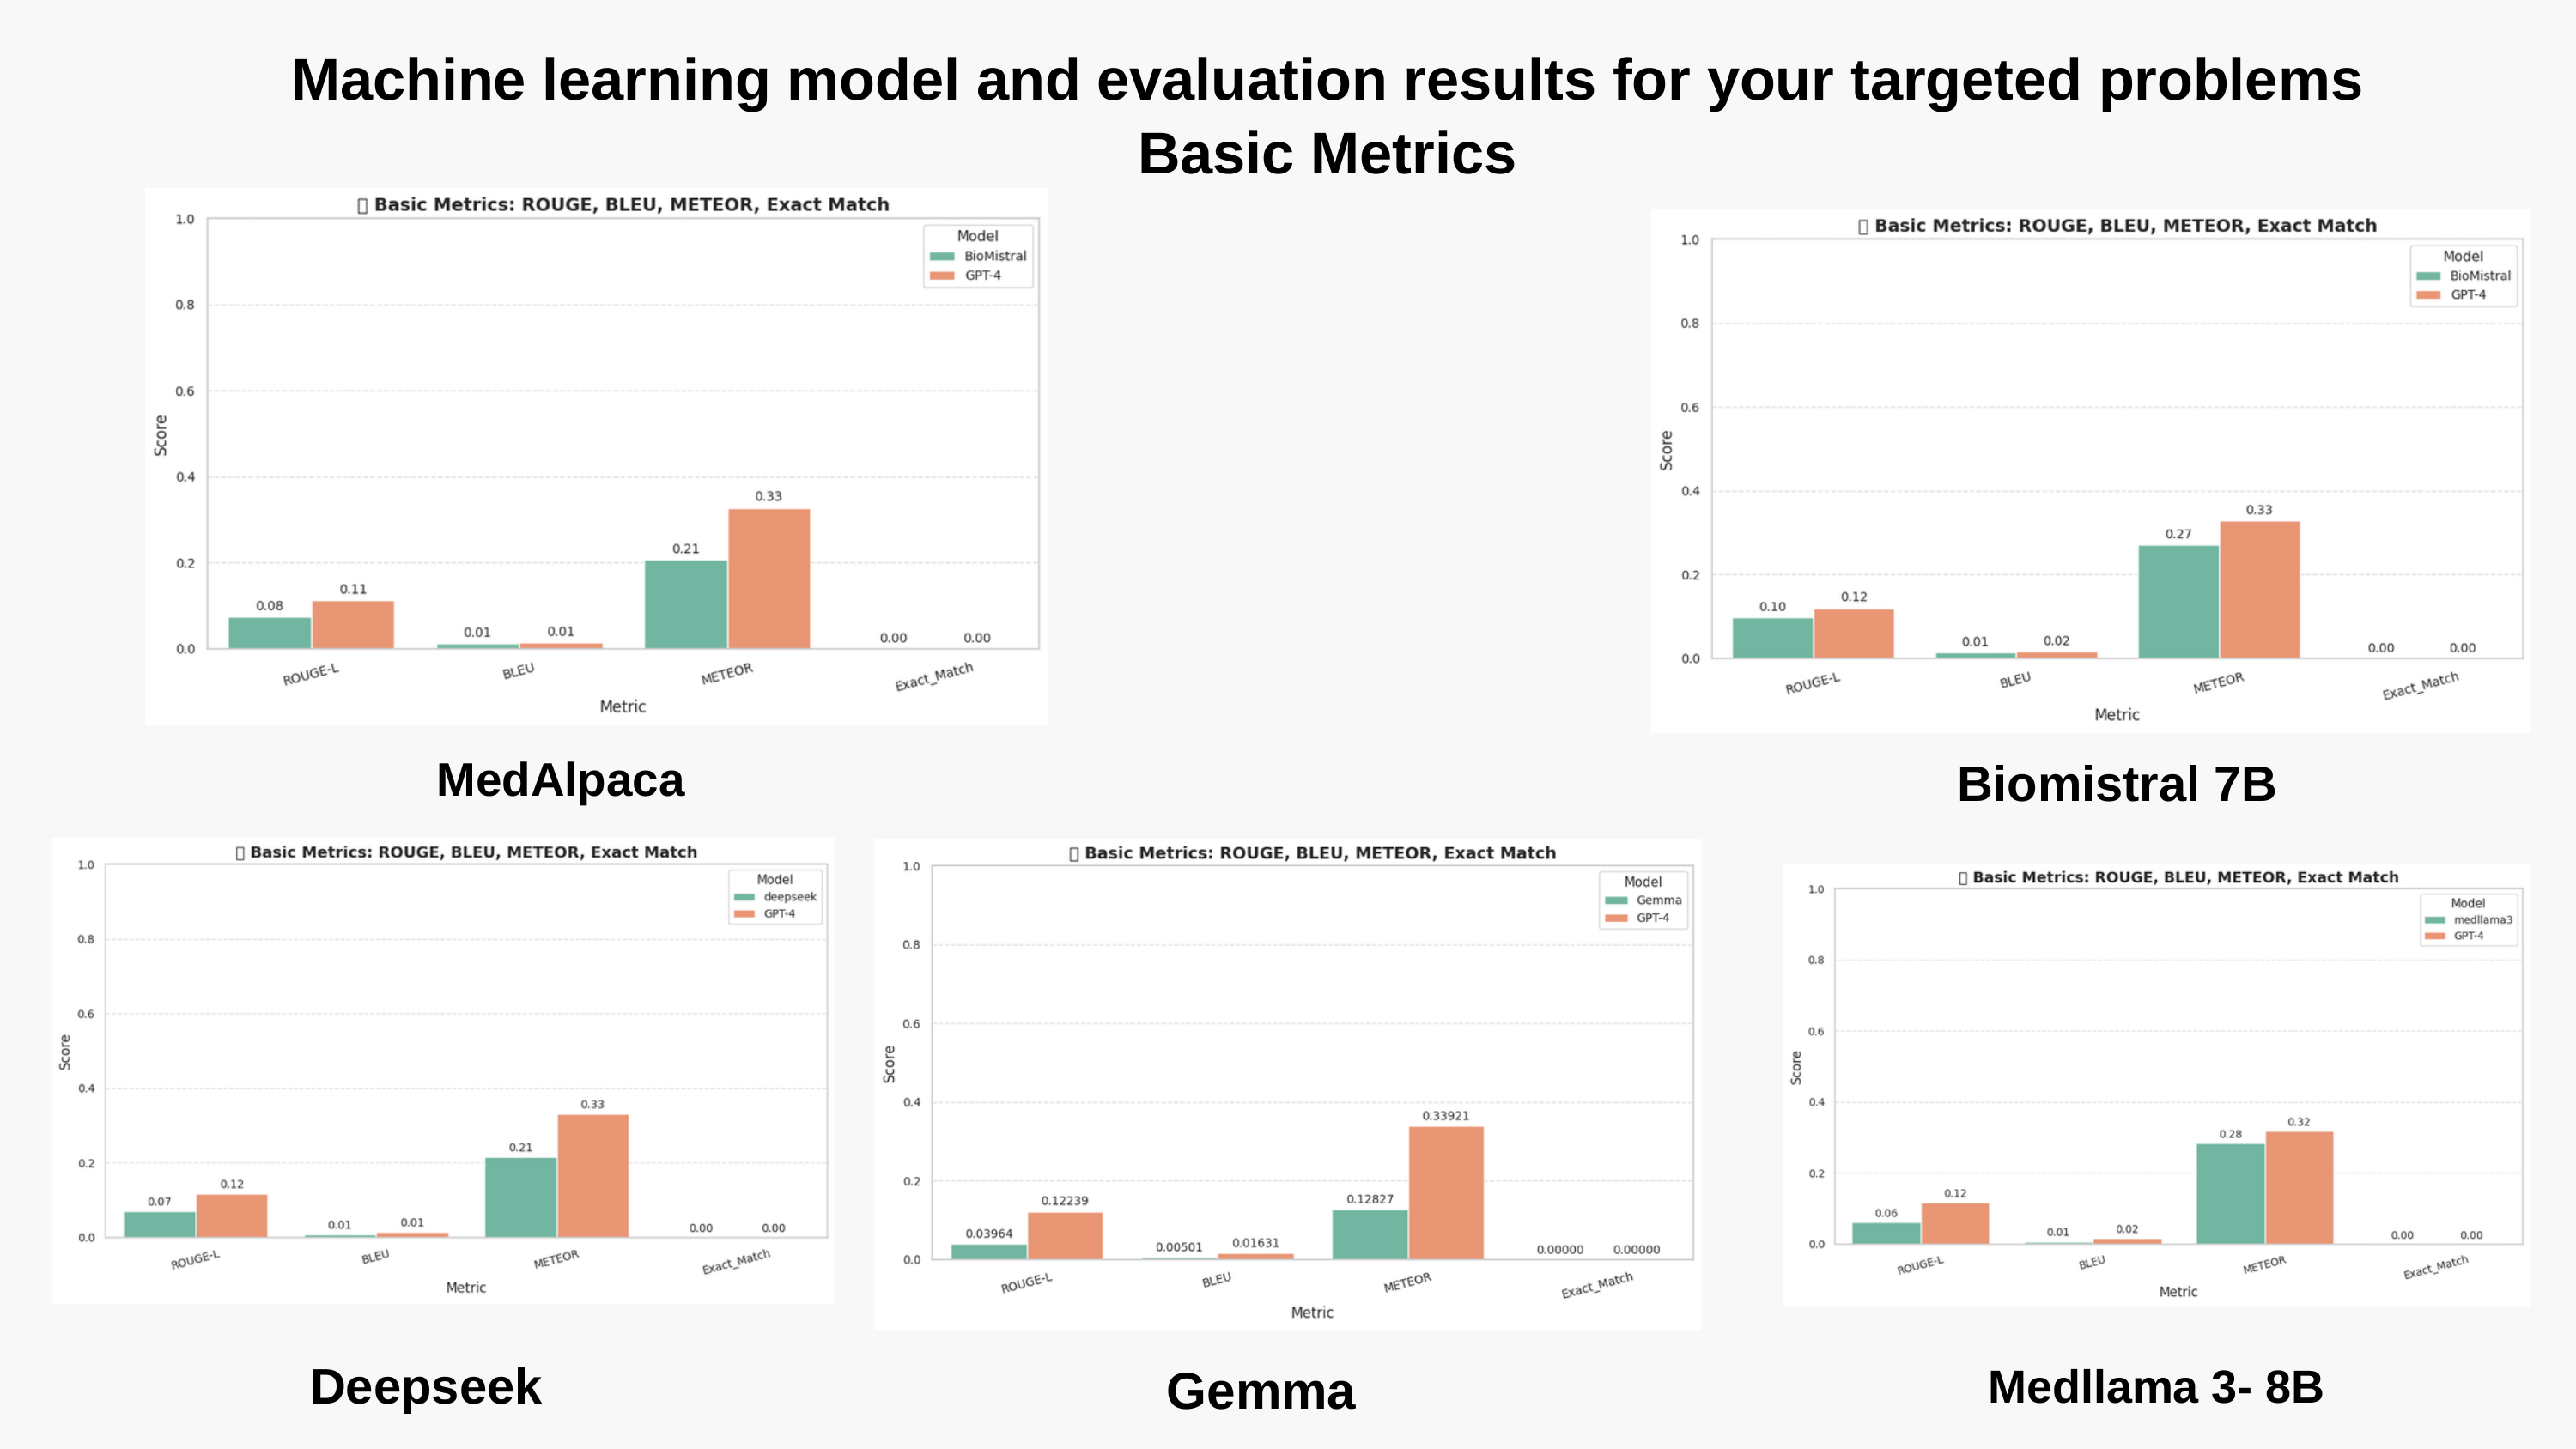

Machine learning model and evaluation results for your targeted problems
Basic Metrics

MedAlpaca
Biomistral 7B

Deepseek
Gemma
Medllama 3- 8B